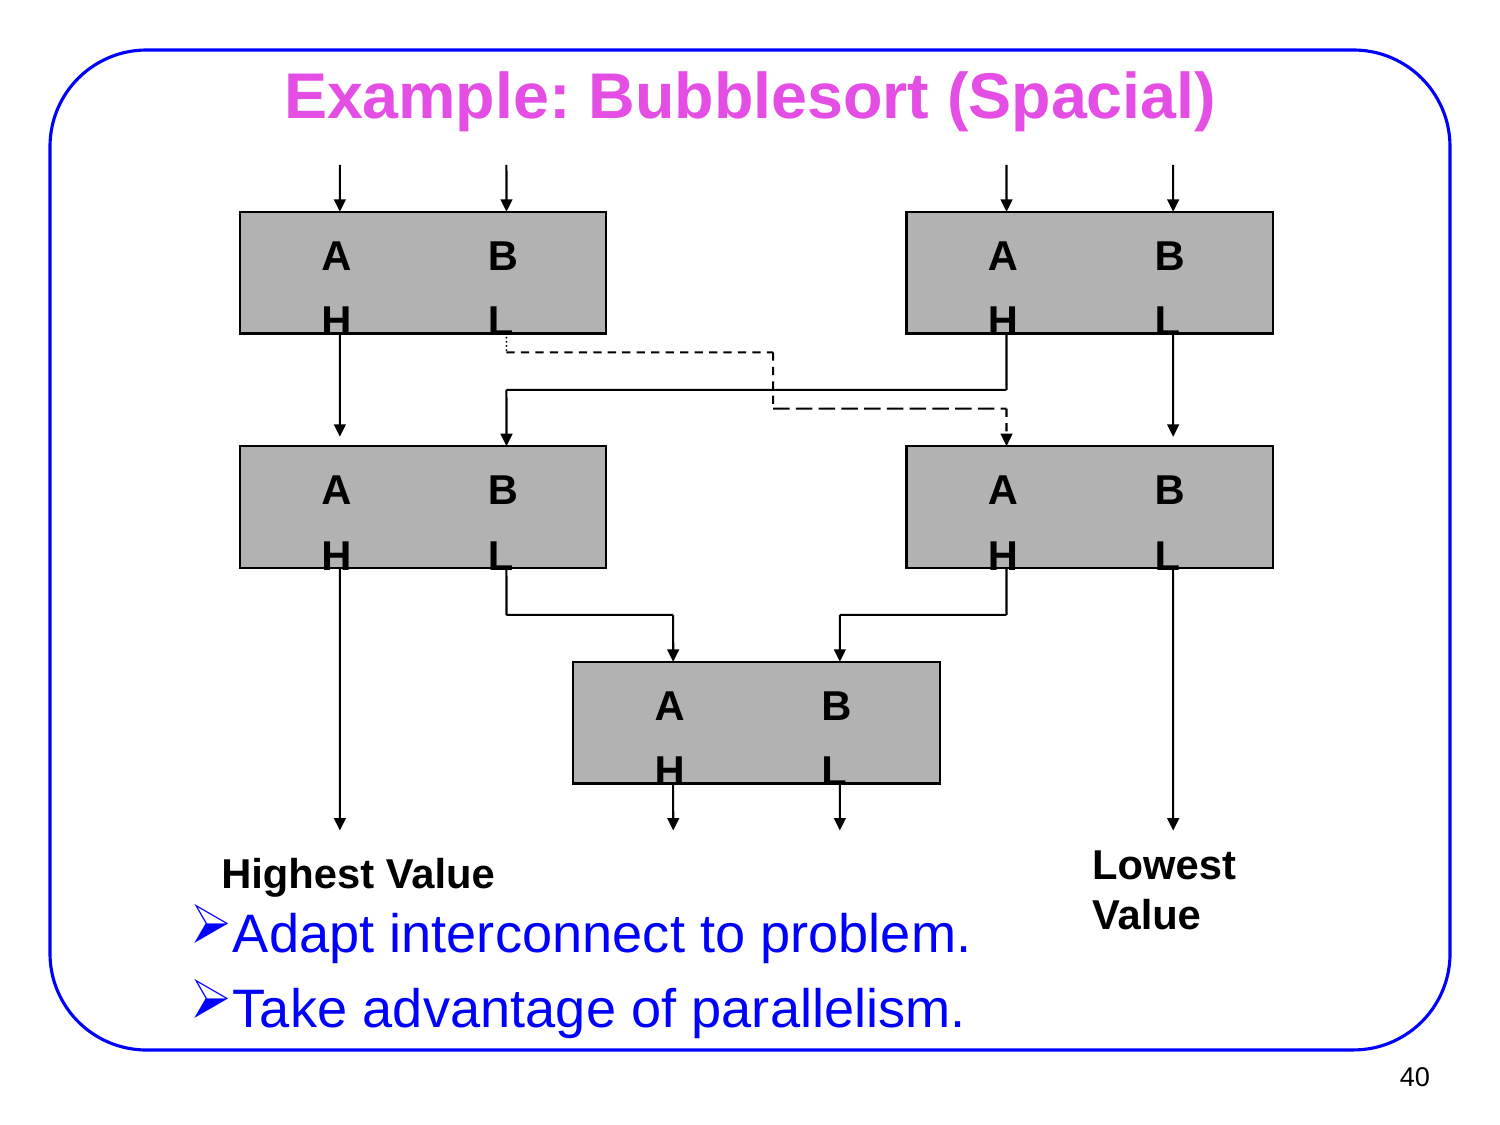

# Example: Bubblesort (Spacial)

A
B
A
B
H
L
H
L

A
B
A
B
H
L
H
L

A
B
H
L

Lowest Value
Highest Value
Adapt interconnect to problem.
Take advantage of parallelism.
40